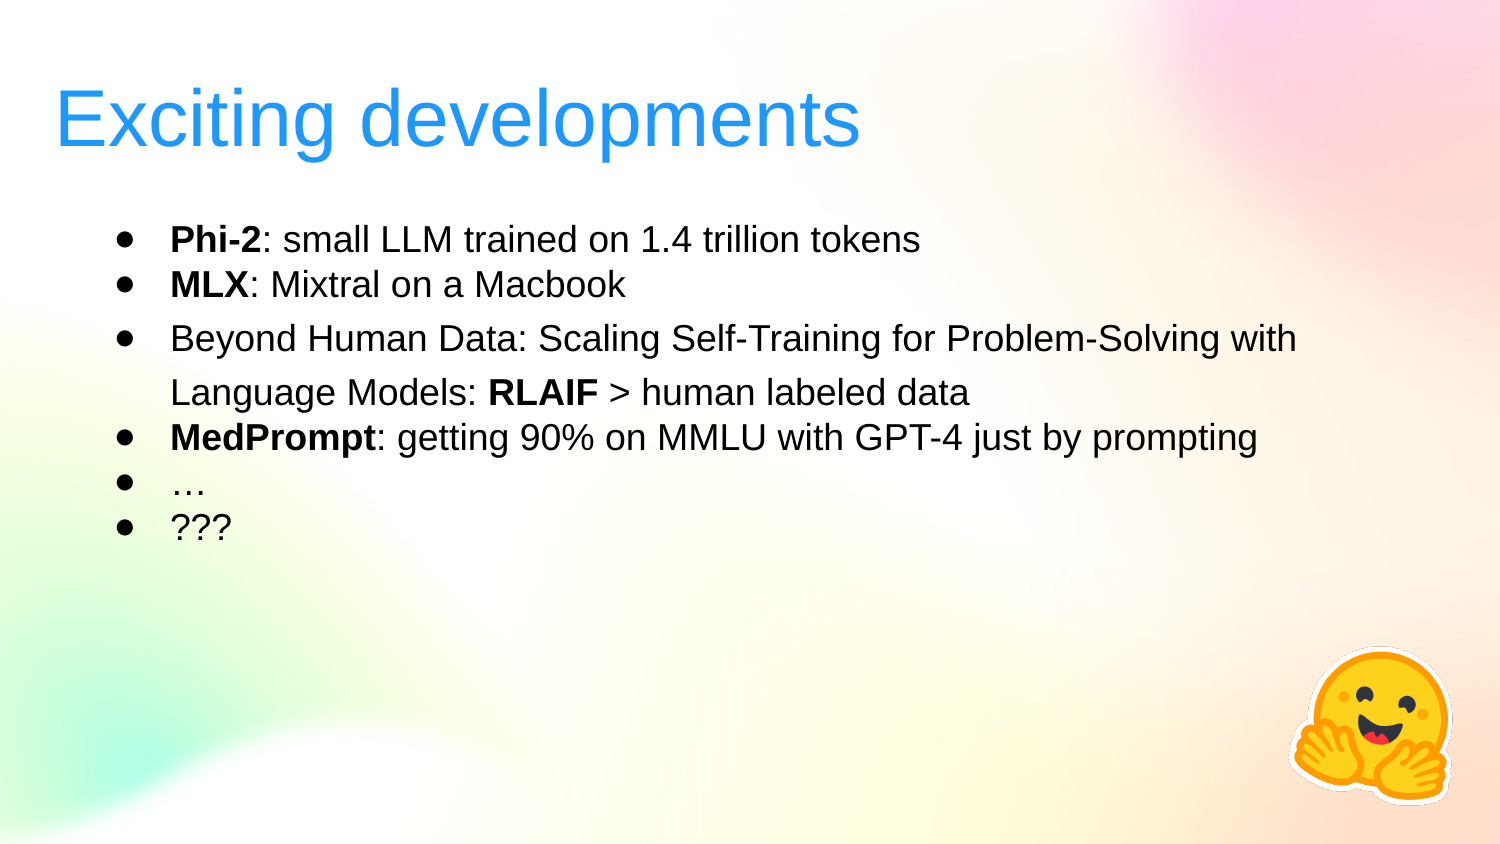

# Exciting developments
Phi-2: small LLM trained on 1.4 trillion tokens
MLX: Mixtral on a Macbook
Beyond Human Data: Scaling Self-Training for Problem-Solving with Language Models: RLAIF > human labeled data
MedPrompt: getting 90% on MMLU with GPT-4 just by prompting
…
???